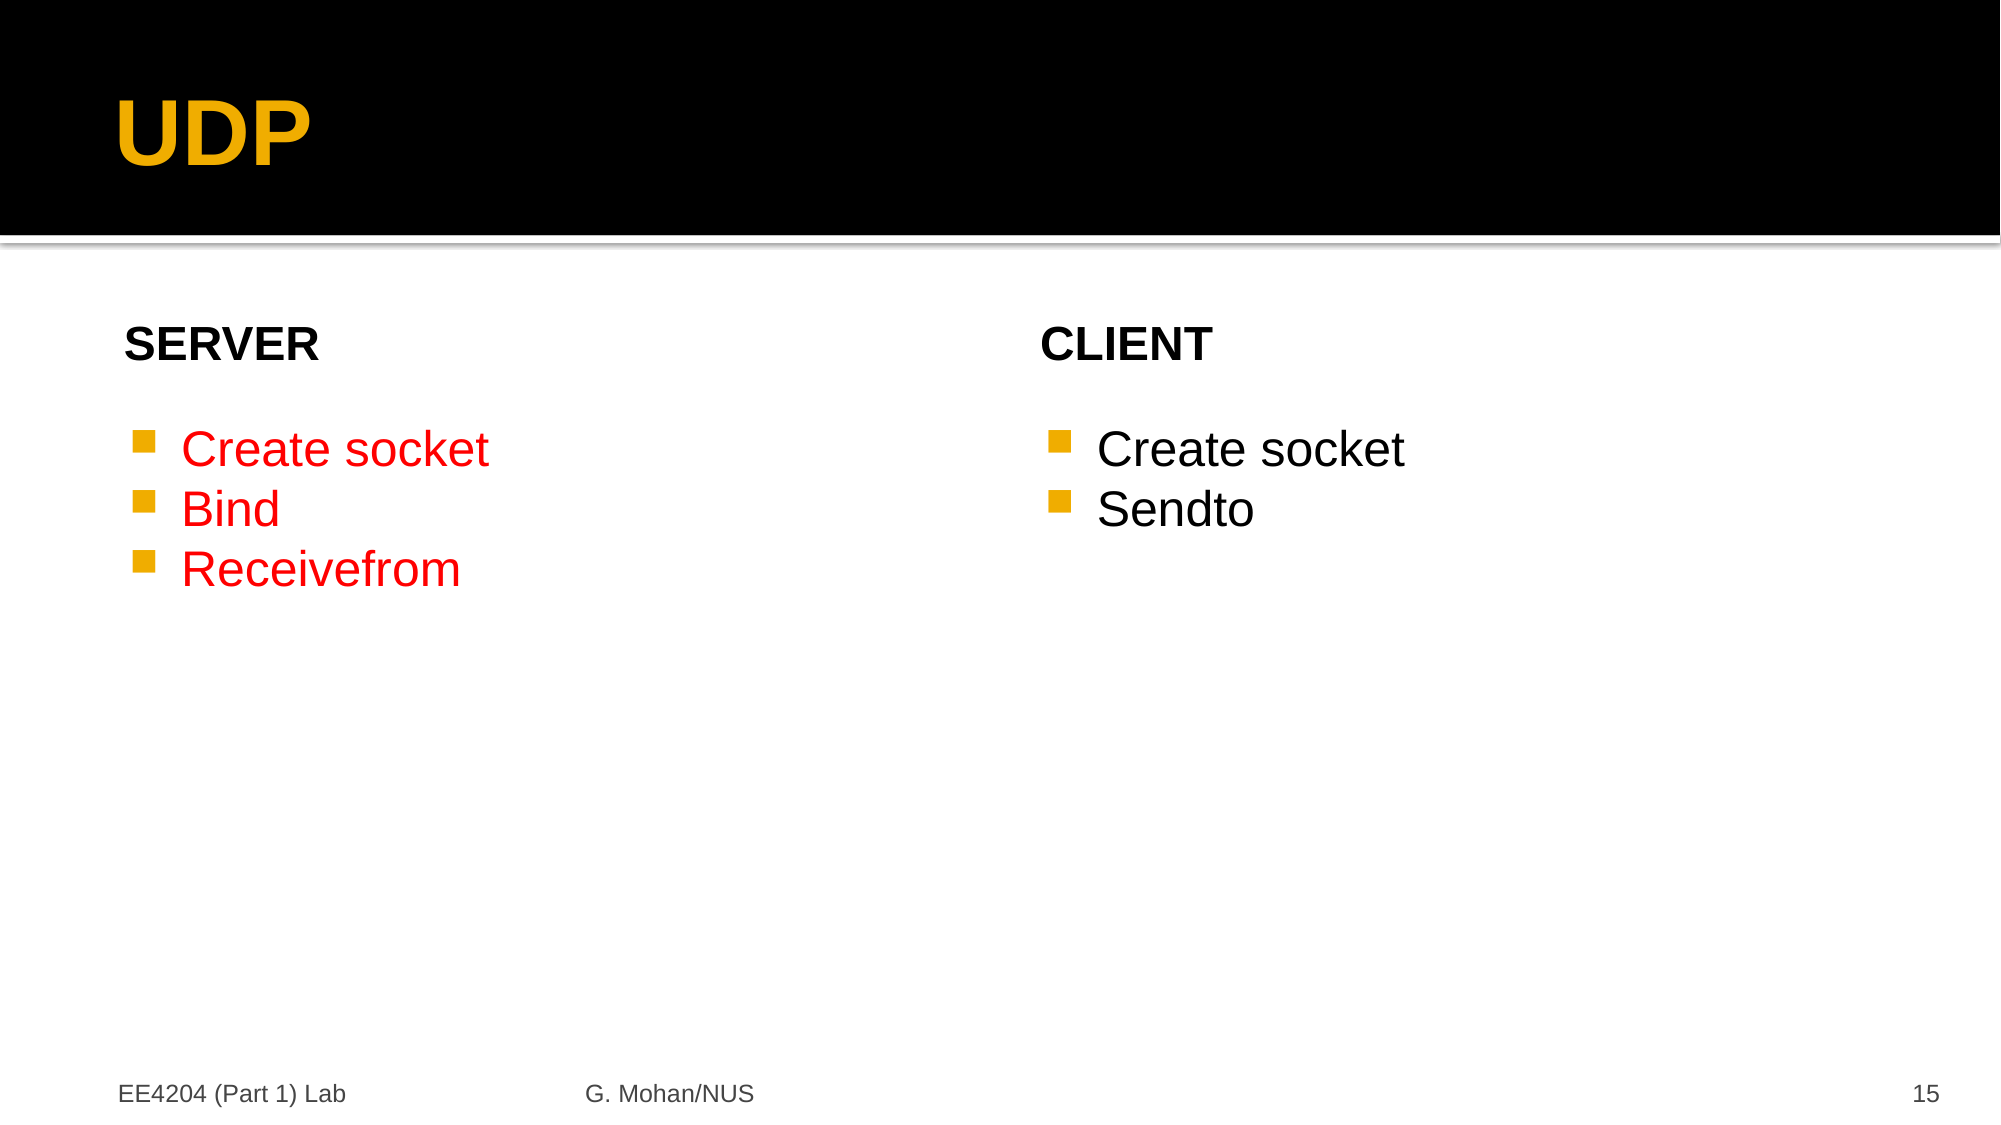

# UDP
Server
client
Create socket
Bind
Receivefrom
Create socket
Sendto

EE4204 (Part 1) Lab
G. Mohan/NUS
15